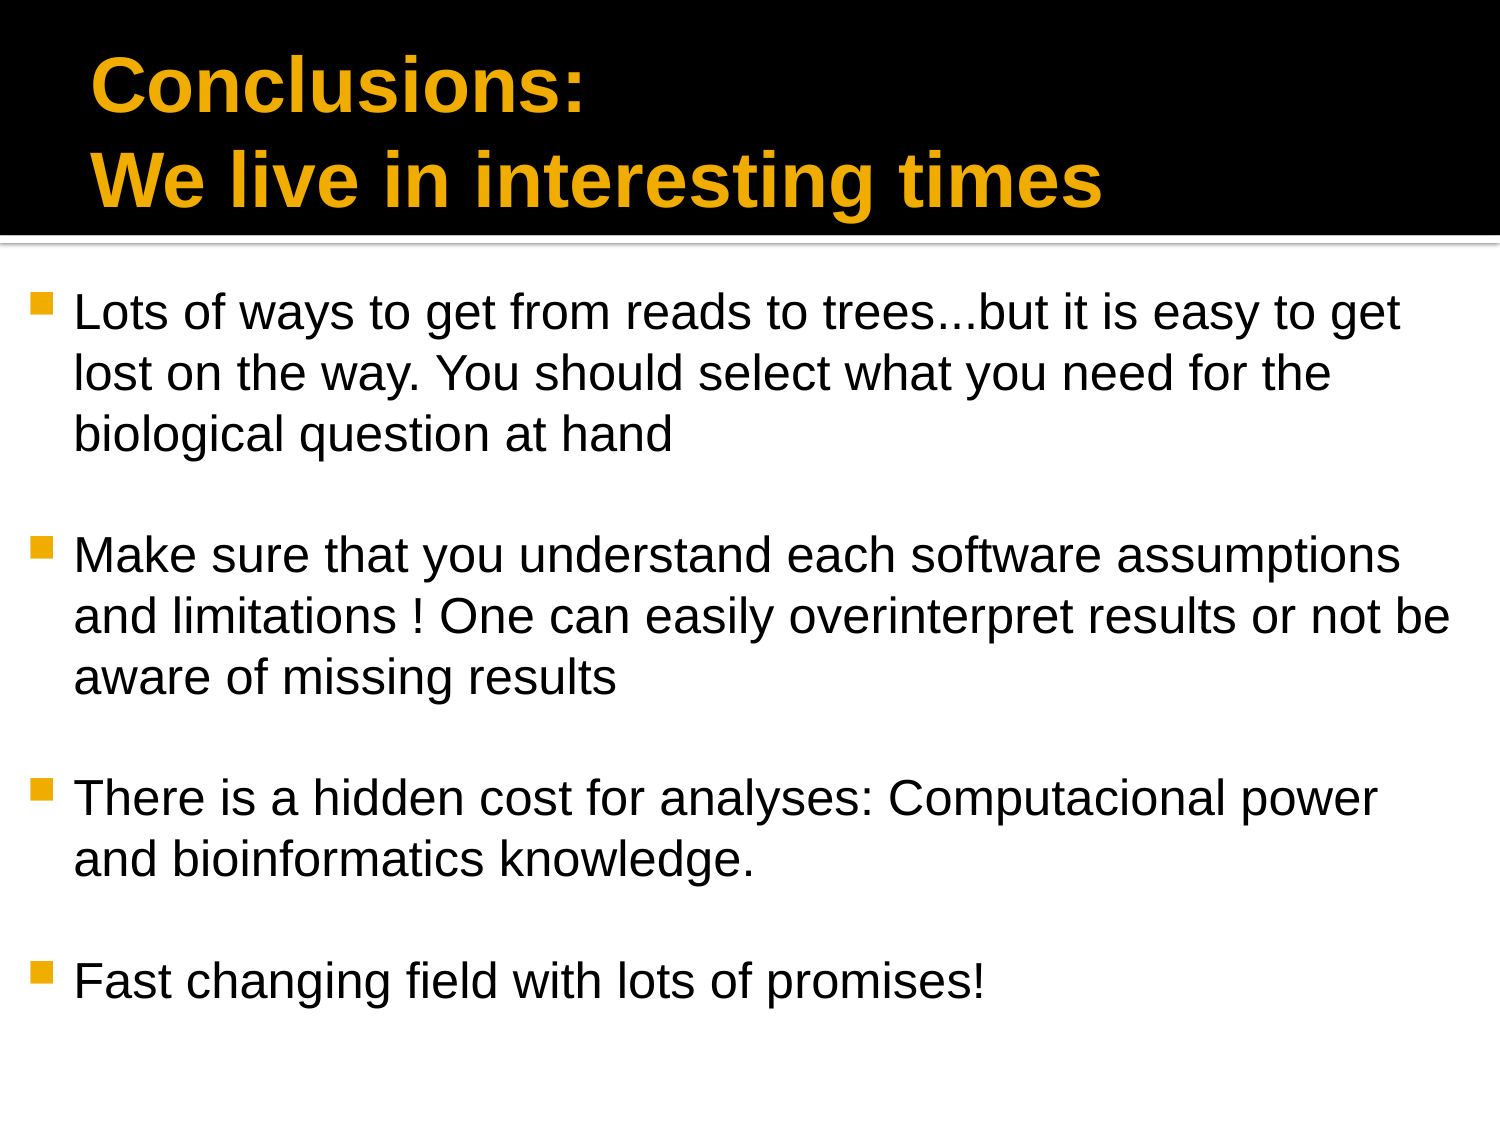

# Conclusions: We live in interesting times
Lots of ways to get from reads to trees...but it is easy to get lost on the way. You should select what you need for the biological question at hand

Make sure that you understand each software assumptions and limitations ! One can easily overinterpret results or not be aware of missing results

There is a hidden cost for analyses: Computacional power and bioinformatics knowledge.

Fast changing field with lots of promises!